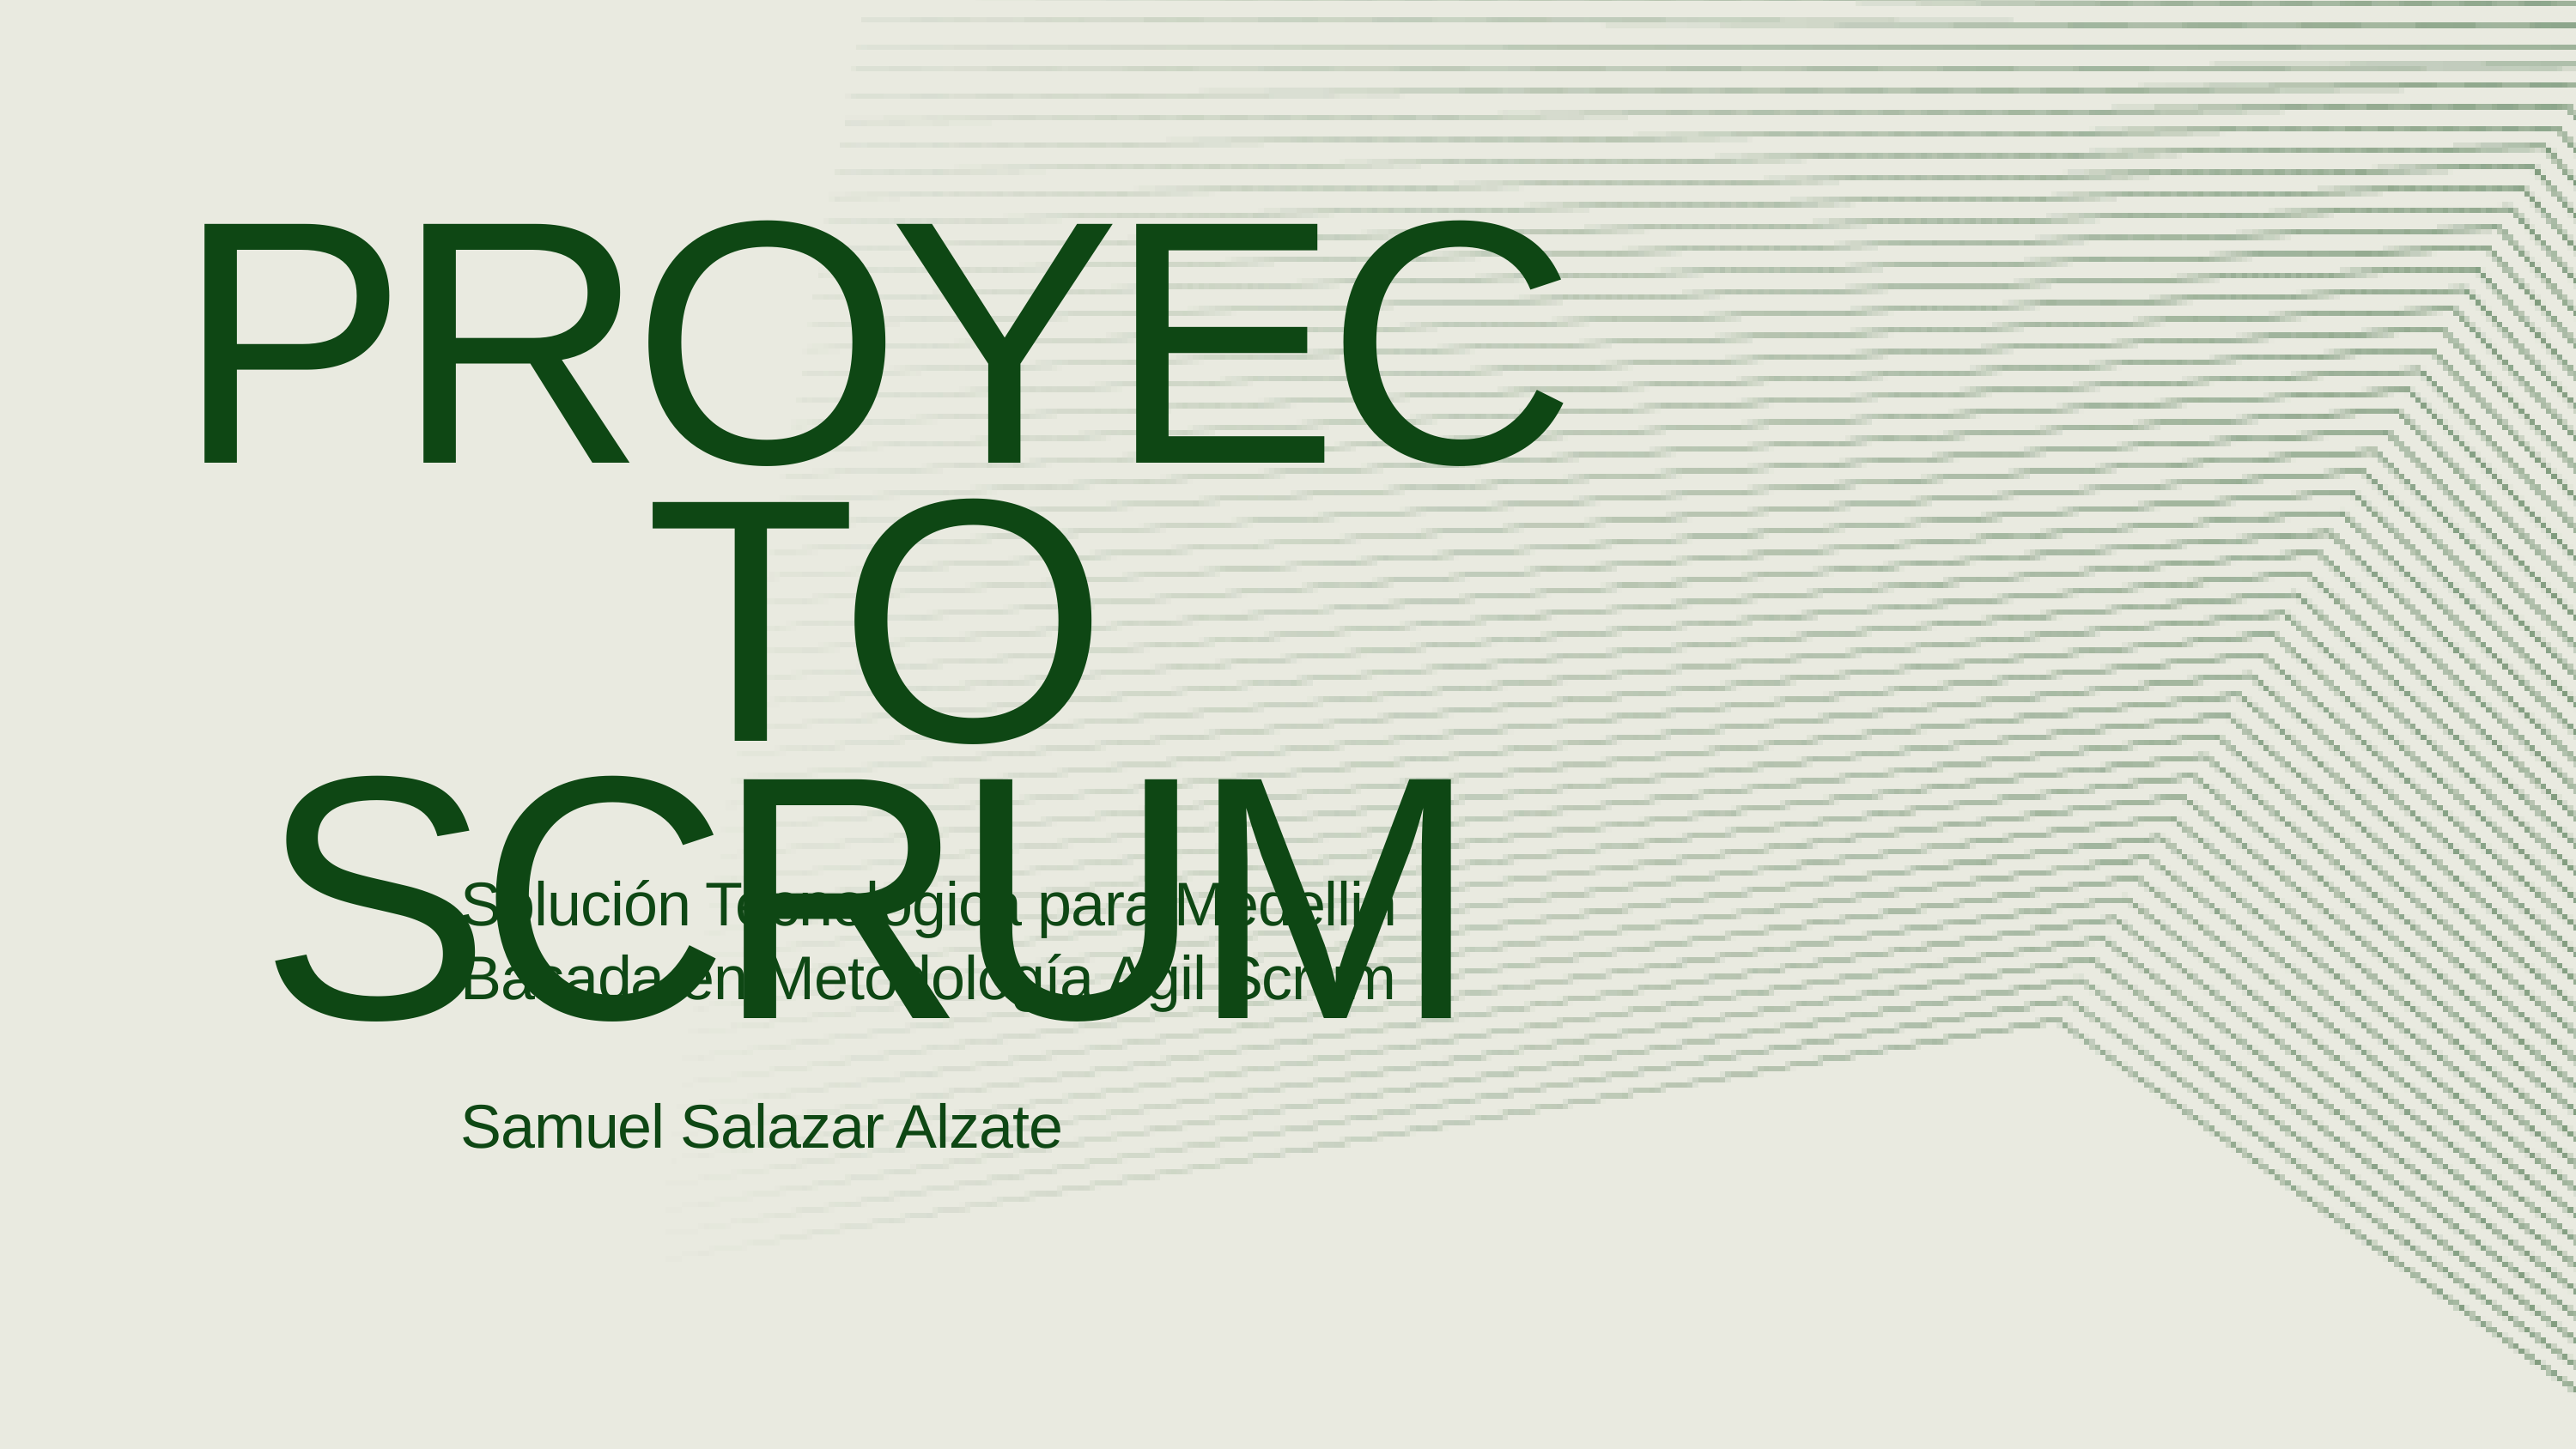

PROYECTO SCRUM
Solución Tecnológica para Medellin Basada en Metodología Agil Scrum

Samuel Salazar Alzate